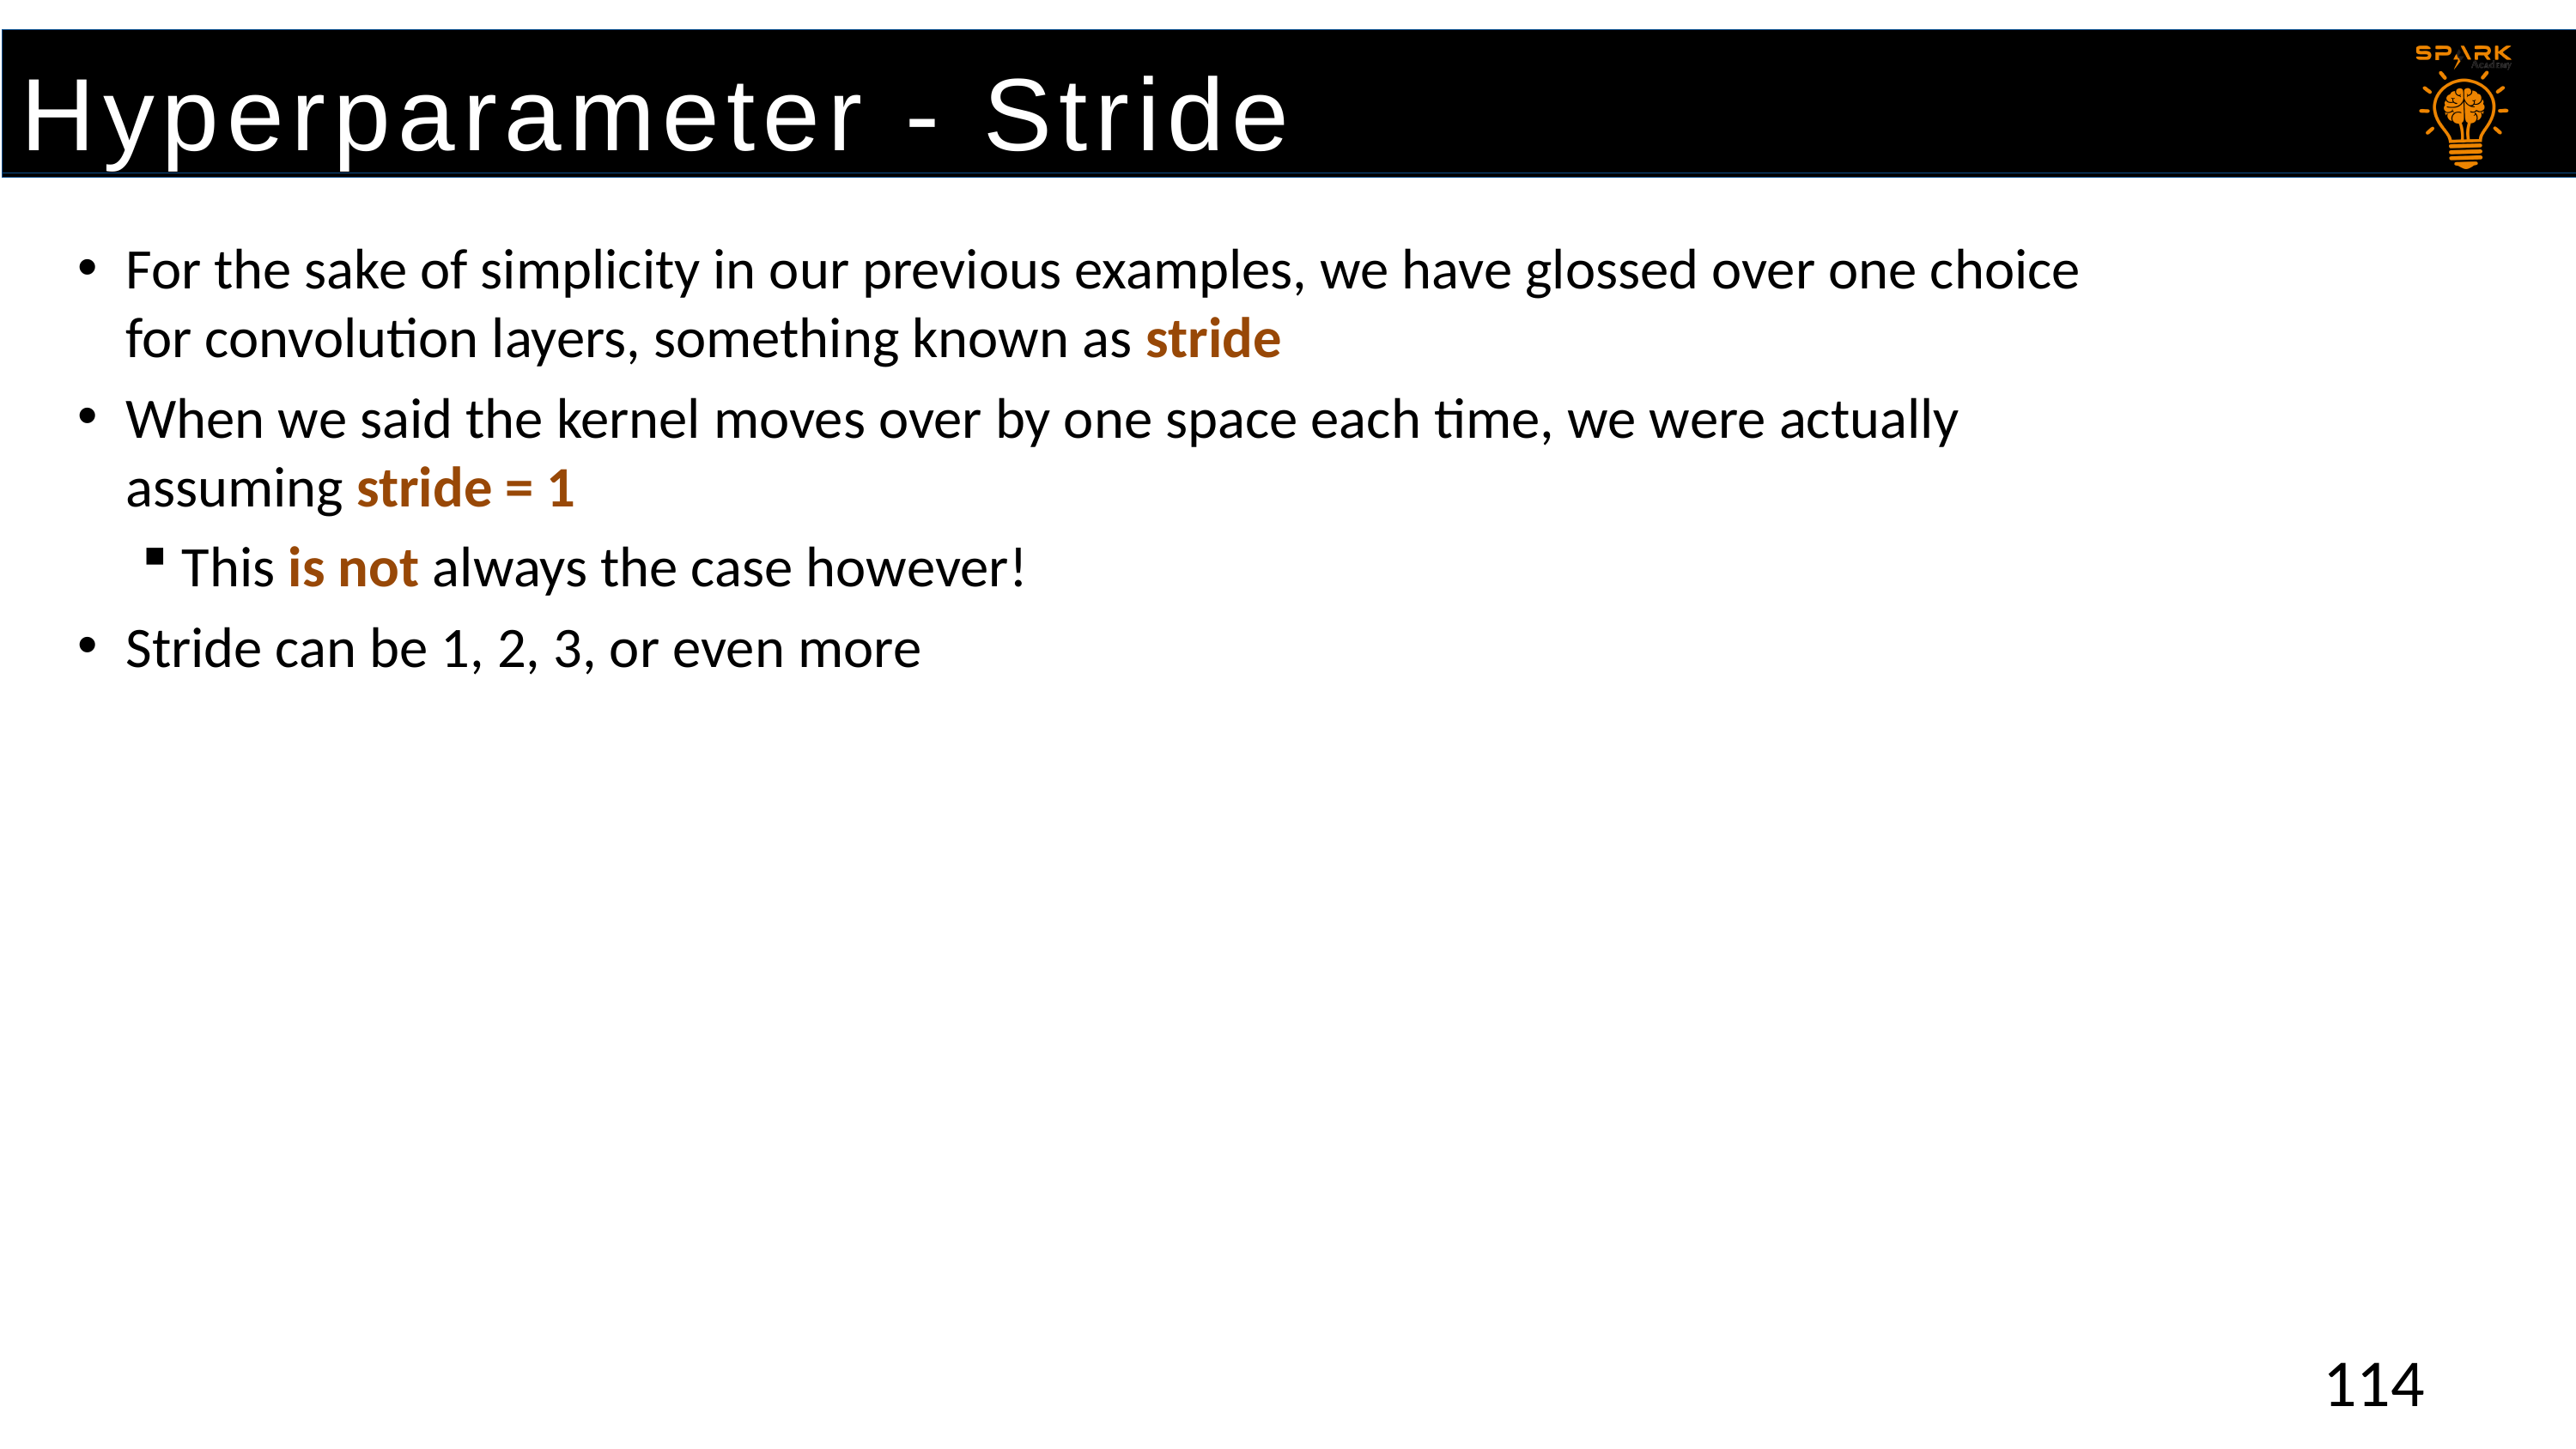

Hyperparameter - Stride

For the sake of simplicity in our previous examples, we have glossed over one choice for convolution layers, something known as stride
When we said the kernel moves over by one space each time, we were actually assuming stride = 1
This is not always the case however!
Stride can be 1, 2, 3, or even more
114
114